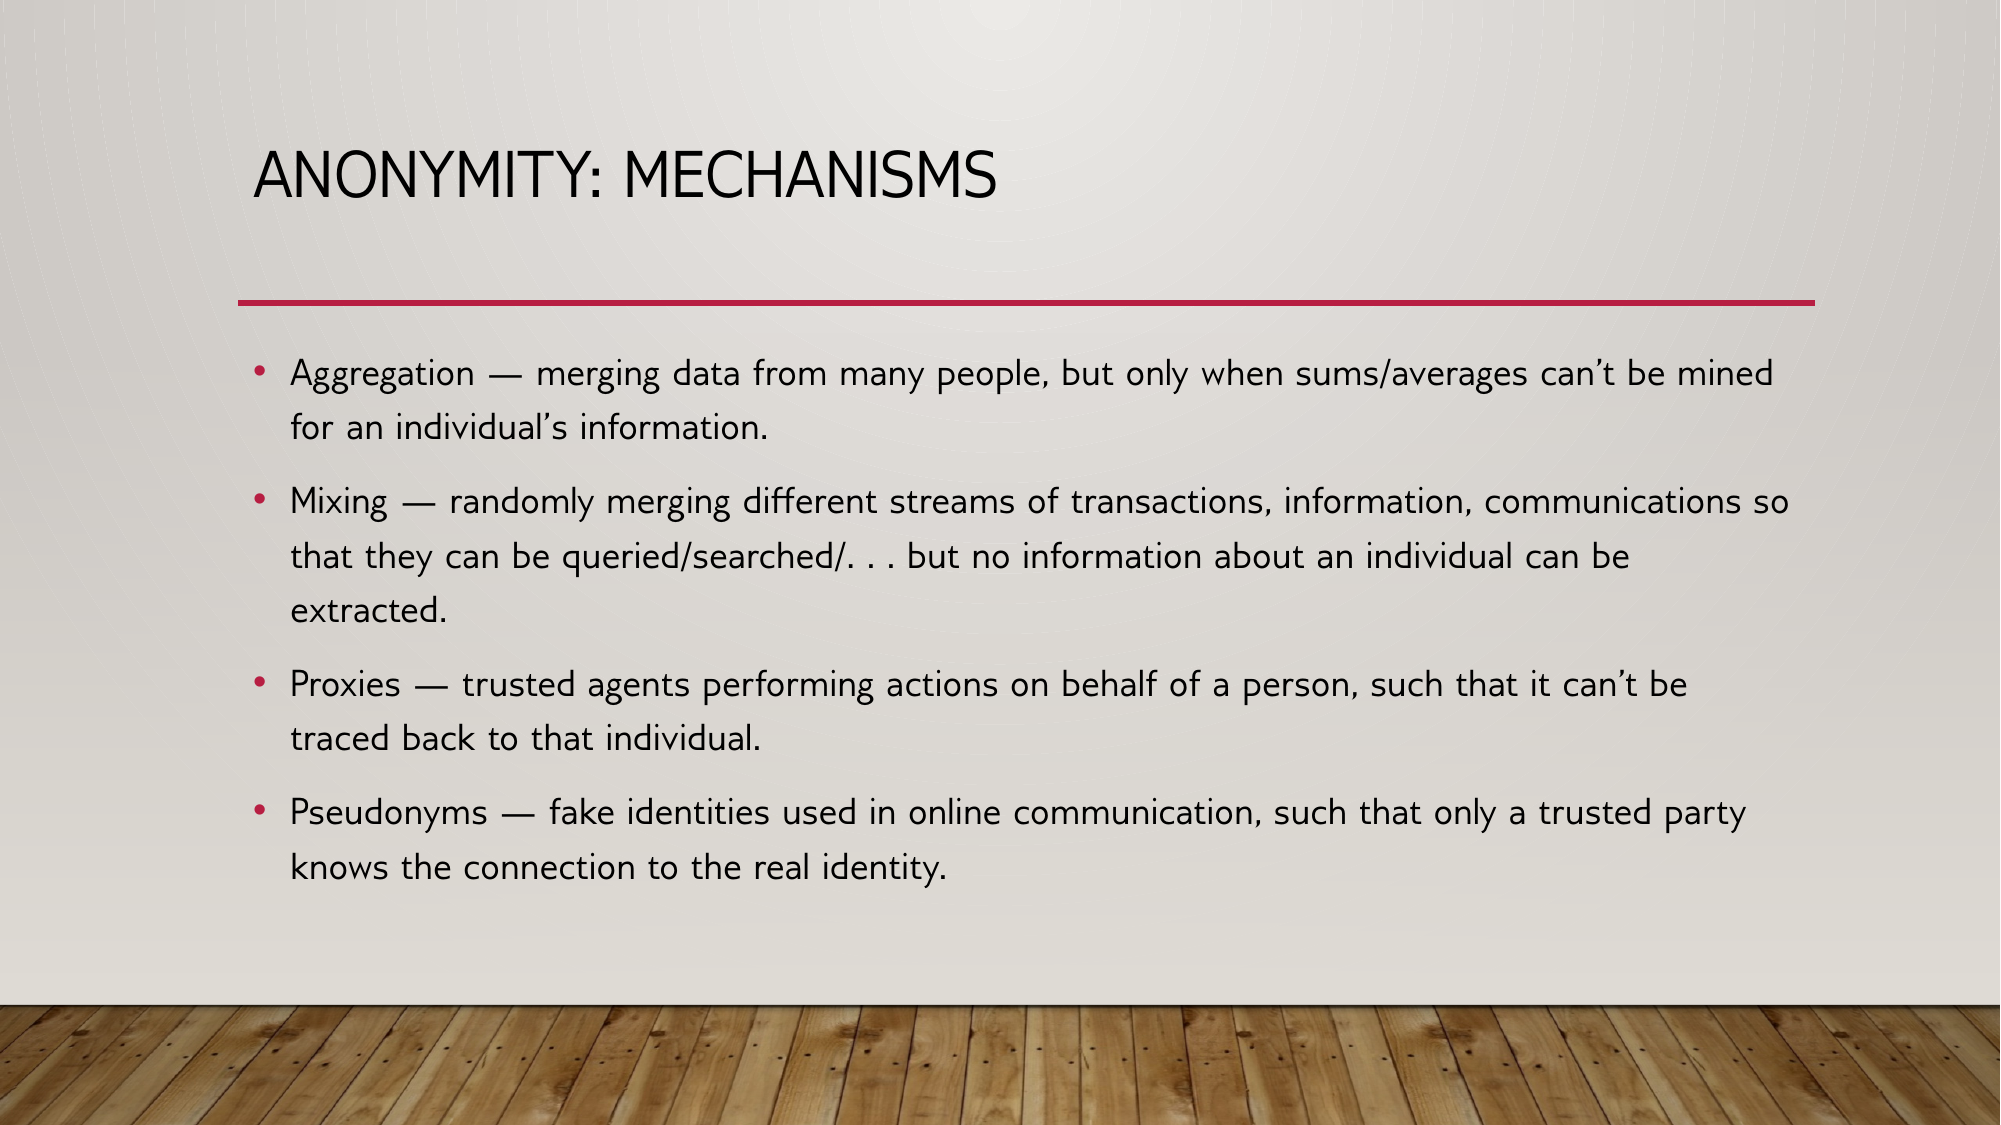

# Anonymity: Mechanisms
Aggregation — merging data from many people, but only when sums/averages can’t be mined for an individual’s information.
Mixing — randomly merging different streams of transactions, information, communications so that they can be queried/searched/. . . but no information about an individual can be extracted.
Proxies — trusted agents performing actions on behalf of a person, such that it can’t be traced back to that individual.
Pseudonyms — fake identities used in online communication, such that only a trusted party knows the connection to the real identity.